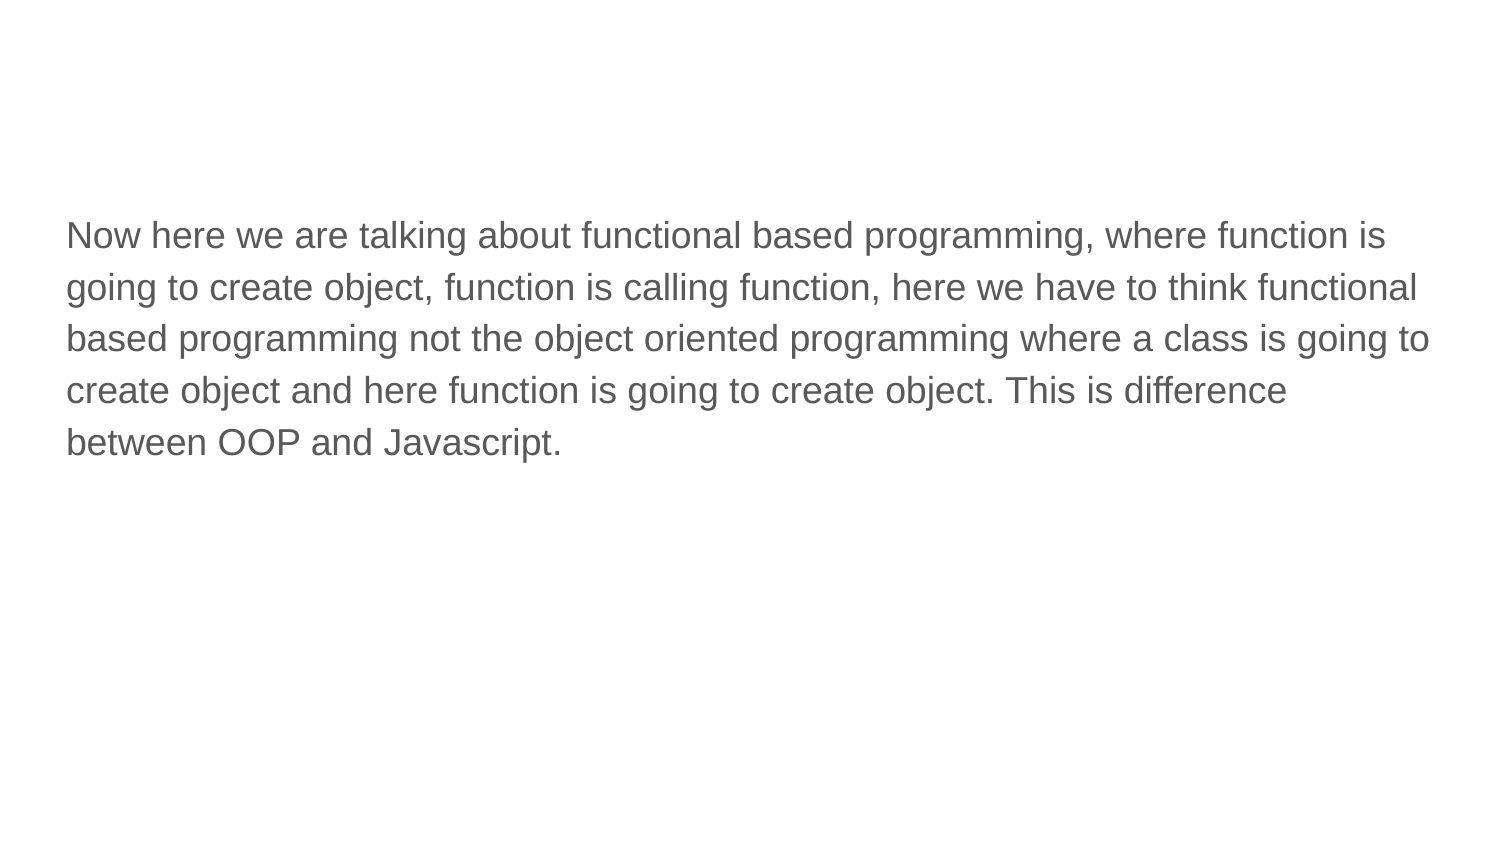

#
Now here we are talking about functional based programming, where function is going to create object, function is calling function, here we have to think functional based programming not the object oriented programming where a class is going to create object and here function is going to create object. This is difference between OOP and Javascript.